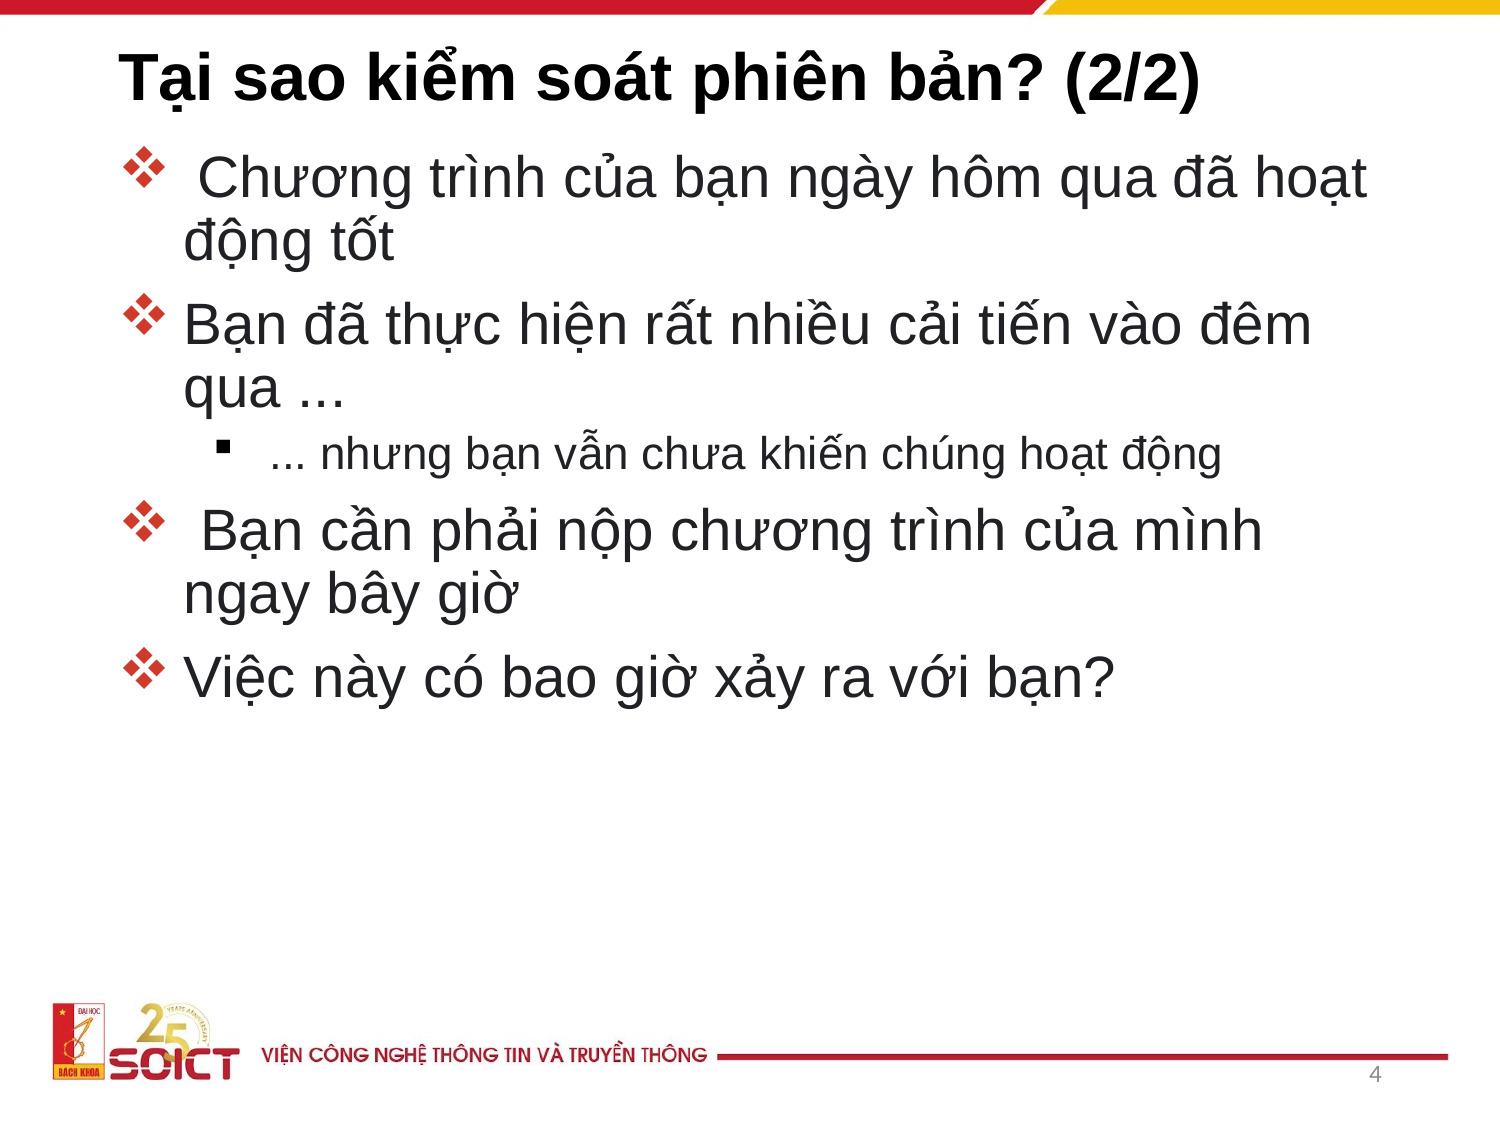

# Tại sao kiểm soát phiên bản? (2/2)
 Chương trình của bạn ngày hôm qua đã hoạt động tốt
Bạn đã thực hiện rất nhiều cải tiến vào đêm qua ...
 ... nhưng bạn vẫn chưa khiến chúng hoạt động
 Bạn cần phải nộp chương trình của mình ngay bây giờ
Việc này có bao giờ xảy ra với bạn?

4